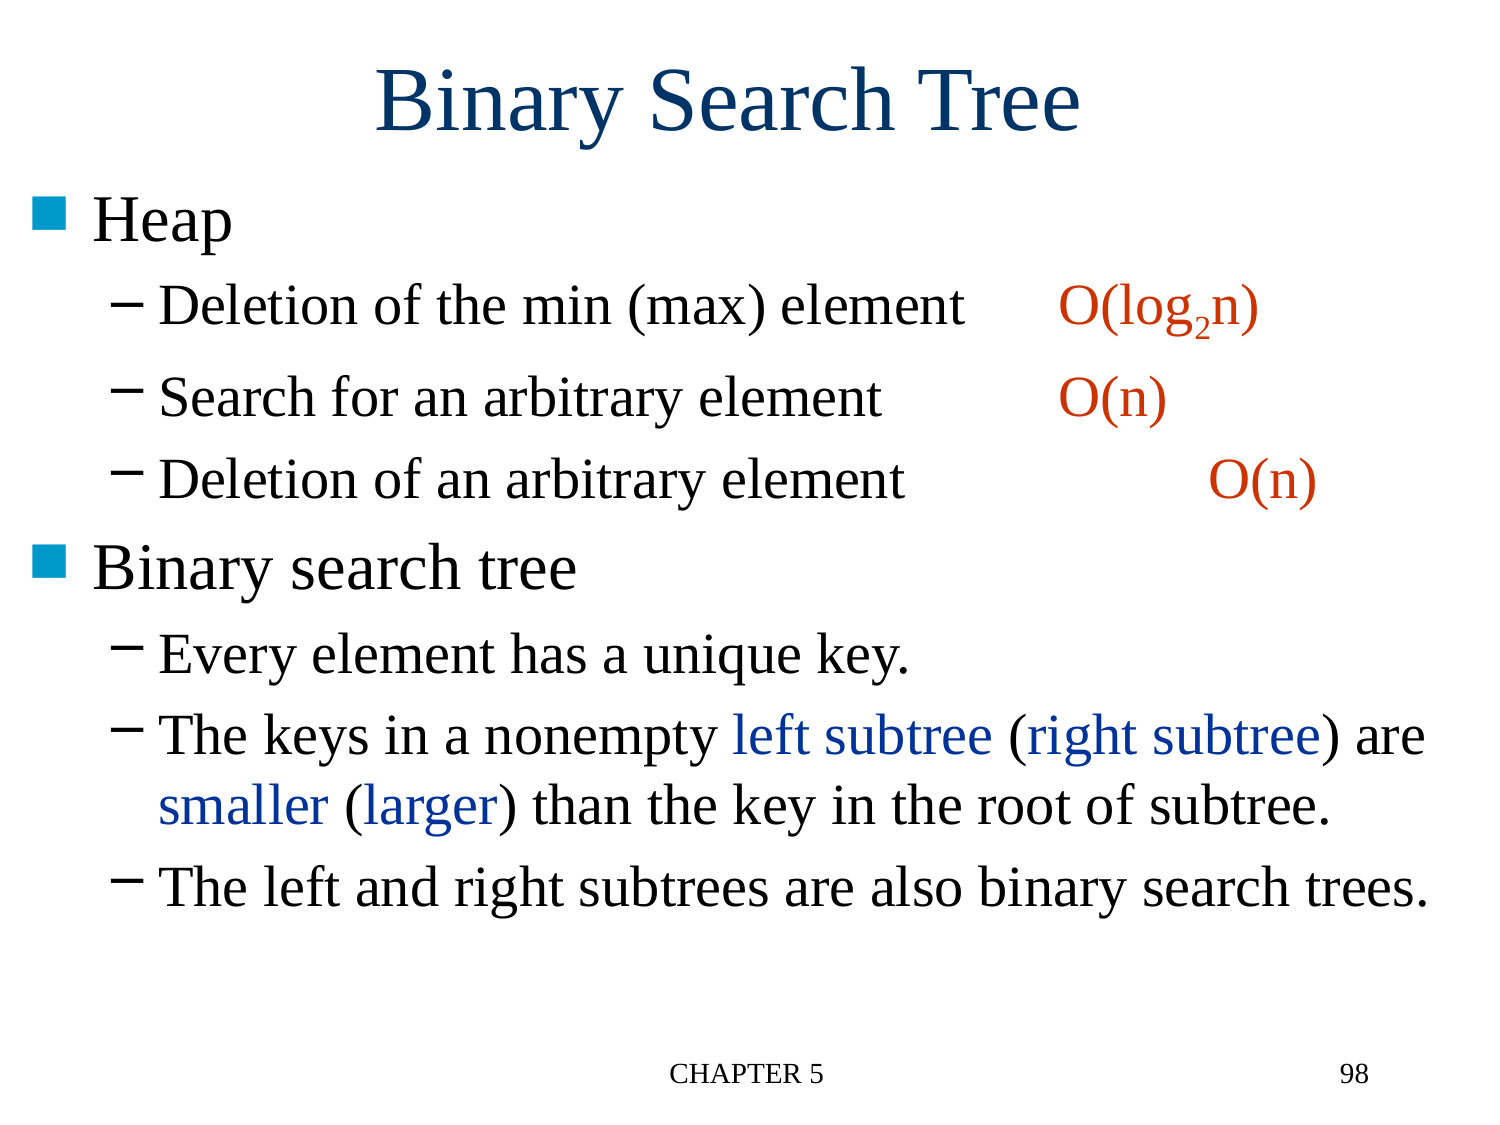

# Binary Search Tree
Heap
Deletion of the min (max) element	O(log2n)
Search for an arbitrary element 		O(n)
Deletion of an arbitrary element 	 	O(n)
Binary search tree
Every element has a unique key.
The keys in a nonempty left subtree (right subtree) are smaller (larger) than the key in the root of subtree.
The left and right subtrees are also binary search trees.
CHAPTER 5
98